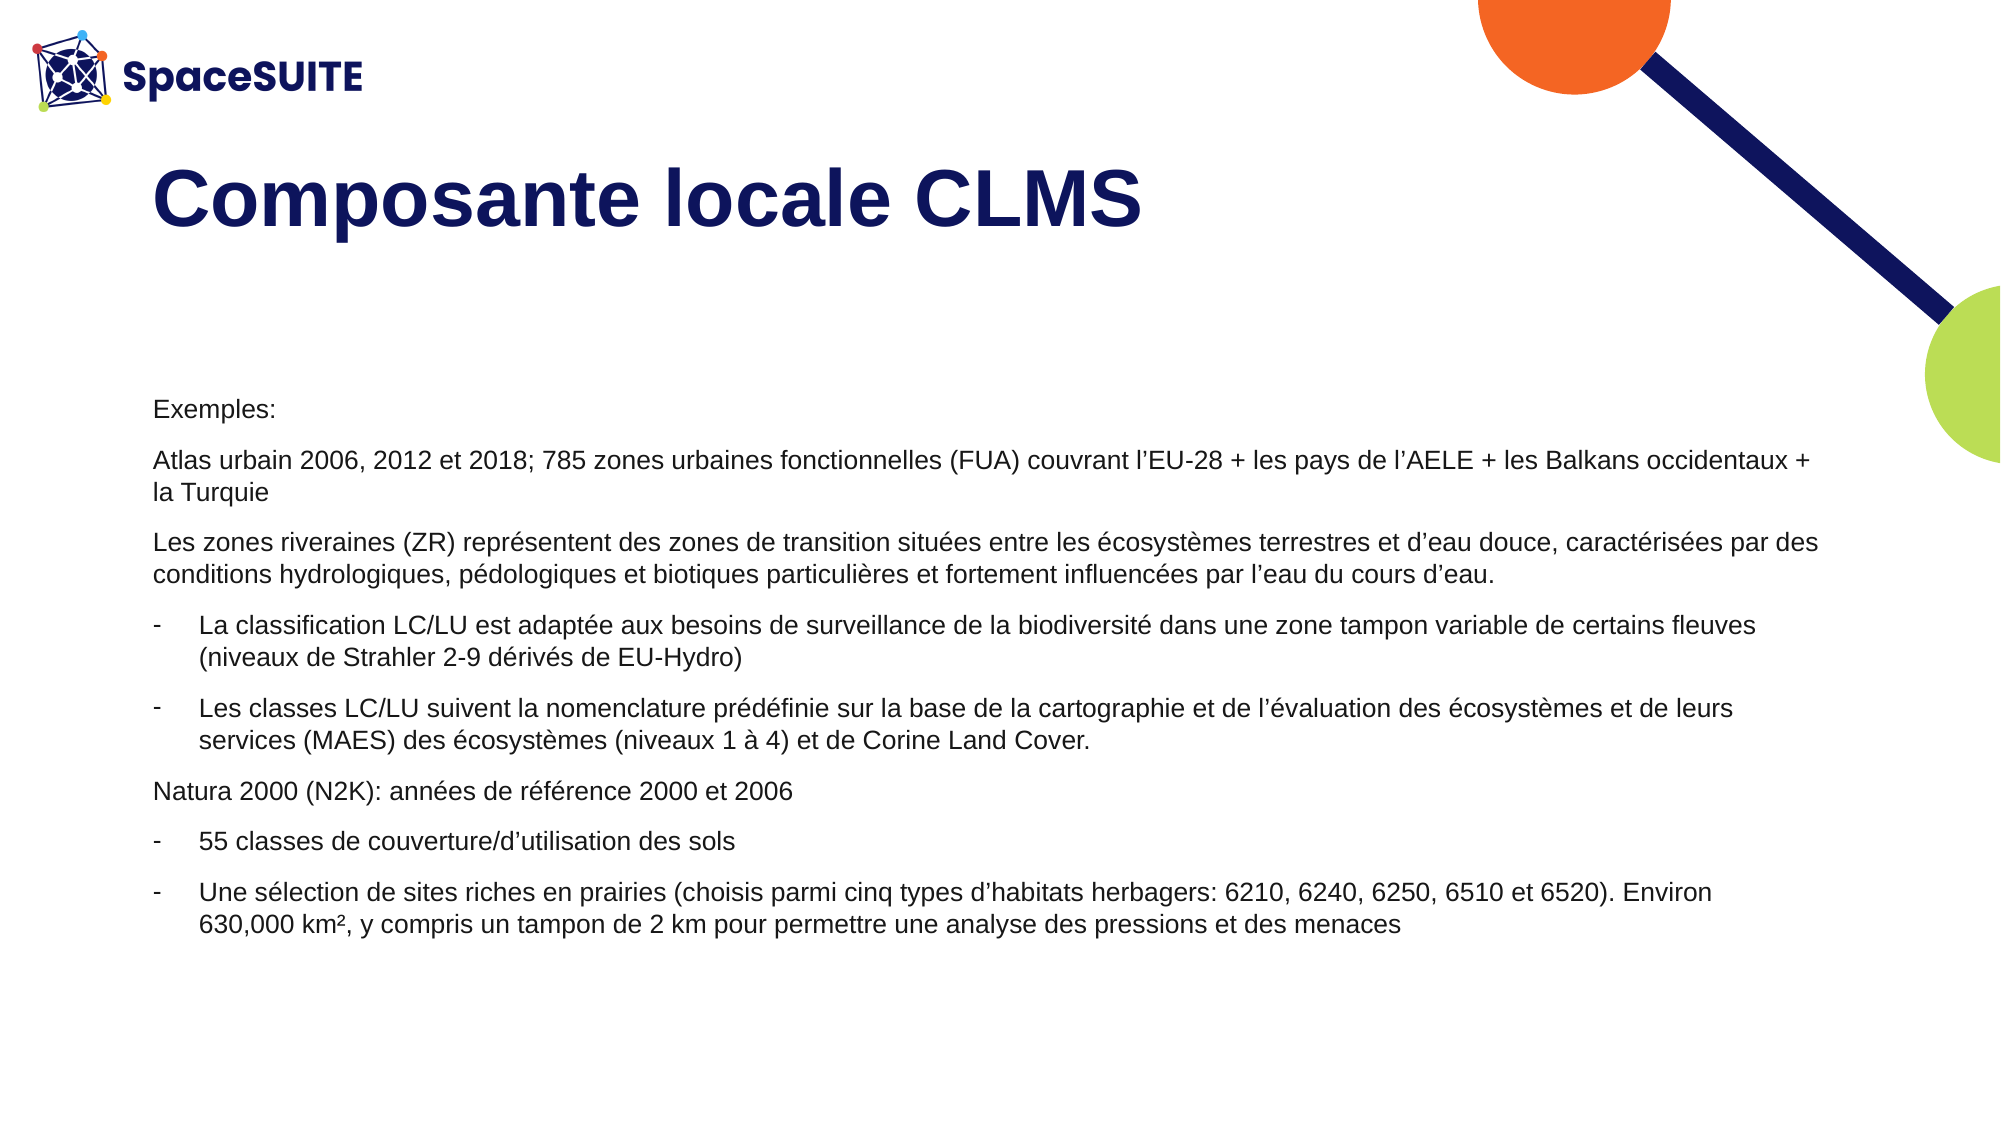

# Composante locale CLMS

Exemples:
Atlas urbain 2006, 2012 et 2018; 785 zones urbaines fonctionnelles (FUA) couvrant l’EU-28 + les pays de l’AELE + les Balkans occidentaux + la Turquie
Les zones riveraines (ZR) représentent des zones de transition situées entre les écosystèmes terrestres et d’eau douce, caractérisées par des conditions hydrologiques, pédologiques et biotiques particulières et fortement influencées par l’eau du cours d’eau.
La classification LC/LU est adaptée aux besoins de surveillance de la biodiversité dans une zone tampon variable de certains fleuves (niveaux de Strahler 2-9 dérivés de EU-Hydro)
Les classes LC/LU suivent la nomenclature prédéfinie sur la base de la cartographie et de l’évaluation des écosystèmes et de leurs services (MAES) des écosystèmes (niveaux 1 à 4) et de Corine Land Cover.
Natura 2000 (N2K): années de référence 2000 et 2006
55 classes de couverture/d’utilisation des sols
Une sélection de sites riches en prairies (choisis parmi cinq types d’habitats herbagers: 6210, 6240, 6250, 6510 et 6520). Environ 630,000 km², y compris un tampon de 2 km pour permettre une analyse des pressions et des menaces